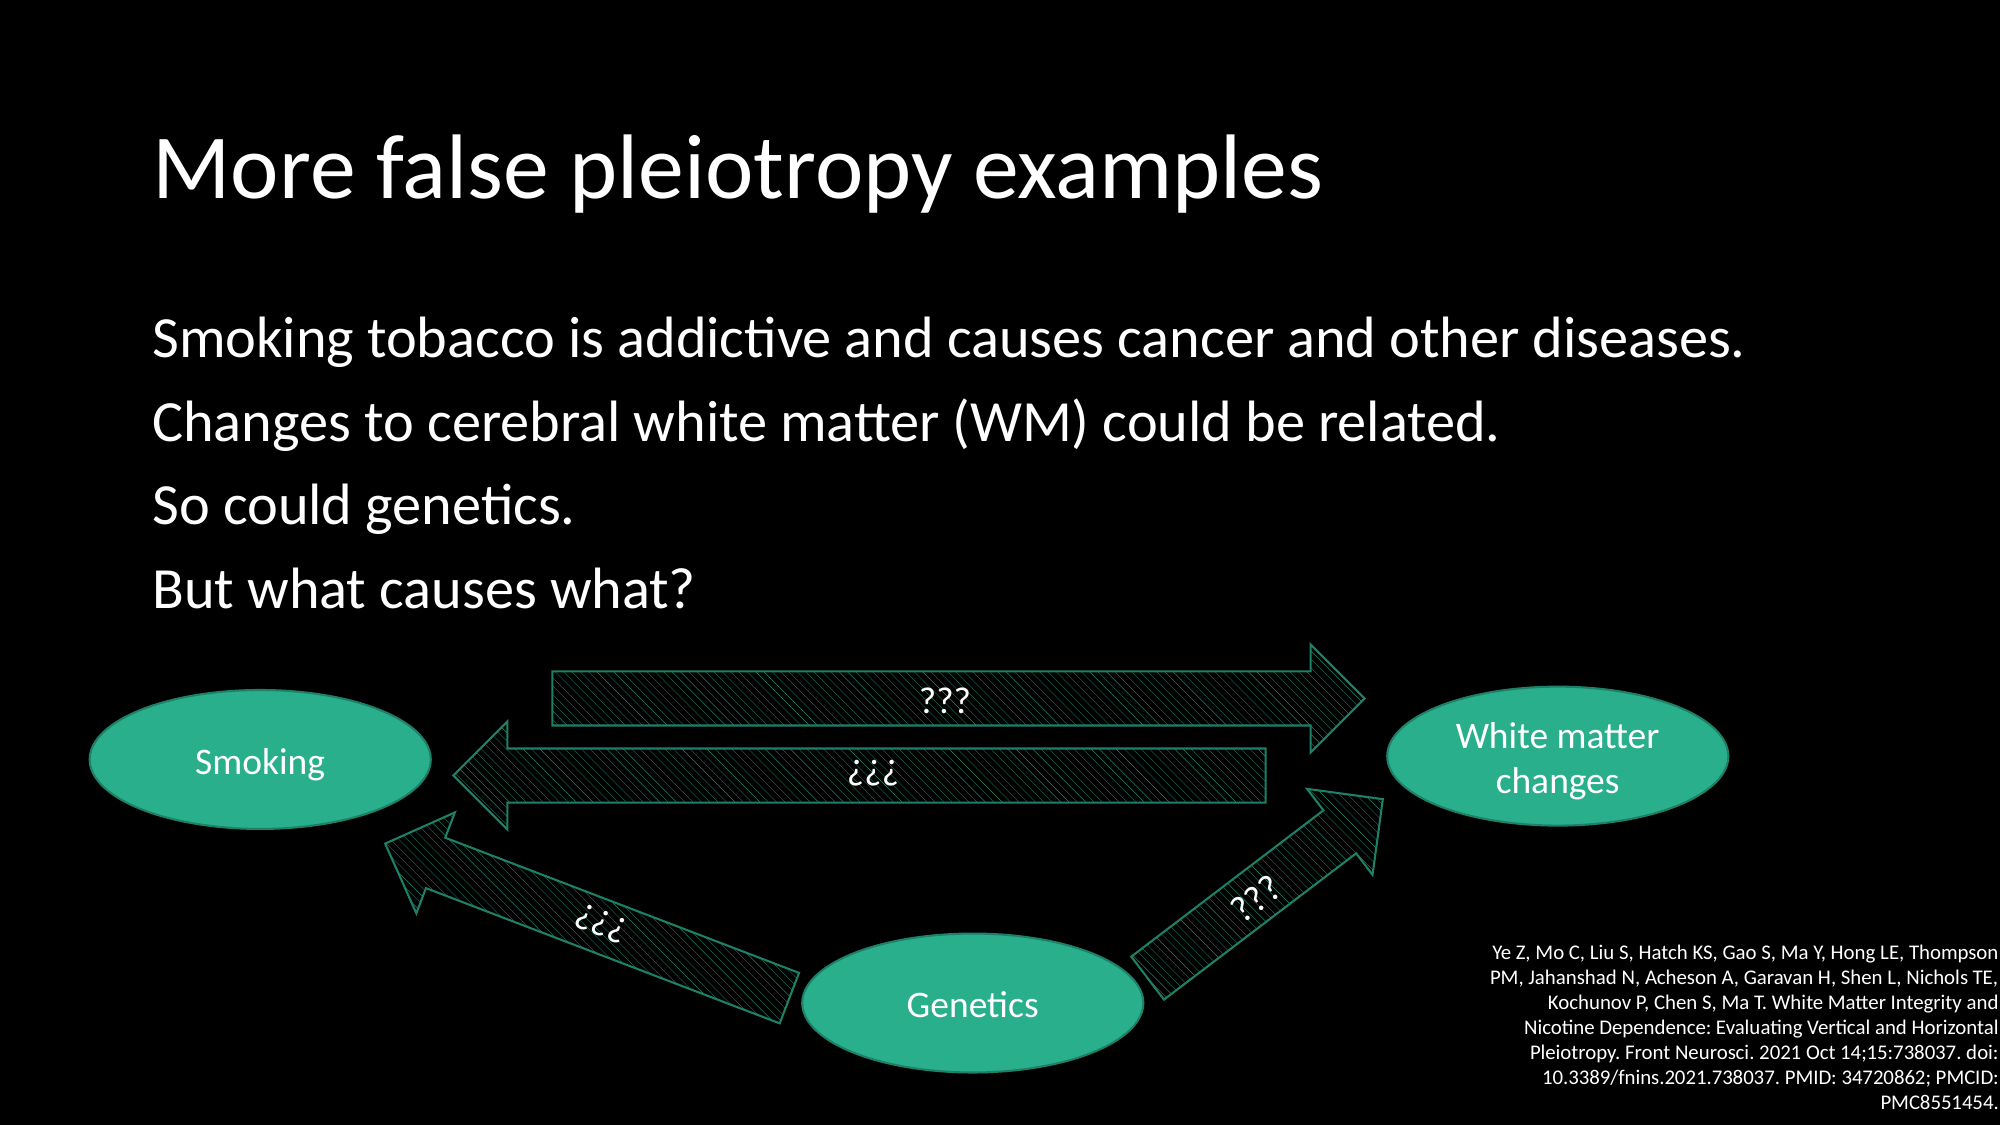

# More false pleiotropy examples
Smoking tobacco is addictive and causes cancer and other diseases.
Changes to cerebral white matter (WM) could be related.
So could genetics.
But what causes what?
???
White matter changes
Smoking
???
???
???
Ye Z, Mo C, Liu S, Hatch KS, Gao S, Ma Y, Hong LE, Thompson PM, Jahanshad N, Acheson A, Garavan H, Shen L, Nichols TE, Kochunov P, Chen S, Ma T. White Matter Integrity and Nicotine Dependence: Evaluating Vertical and Horizontal Pleiotropy. Front Neurosci. 2021 Oct 14;15:738037. doi: 10.3389/fnins.2021.738037. PMID: 34720862; PMCID: PMC8551454.
Genetics